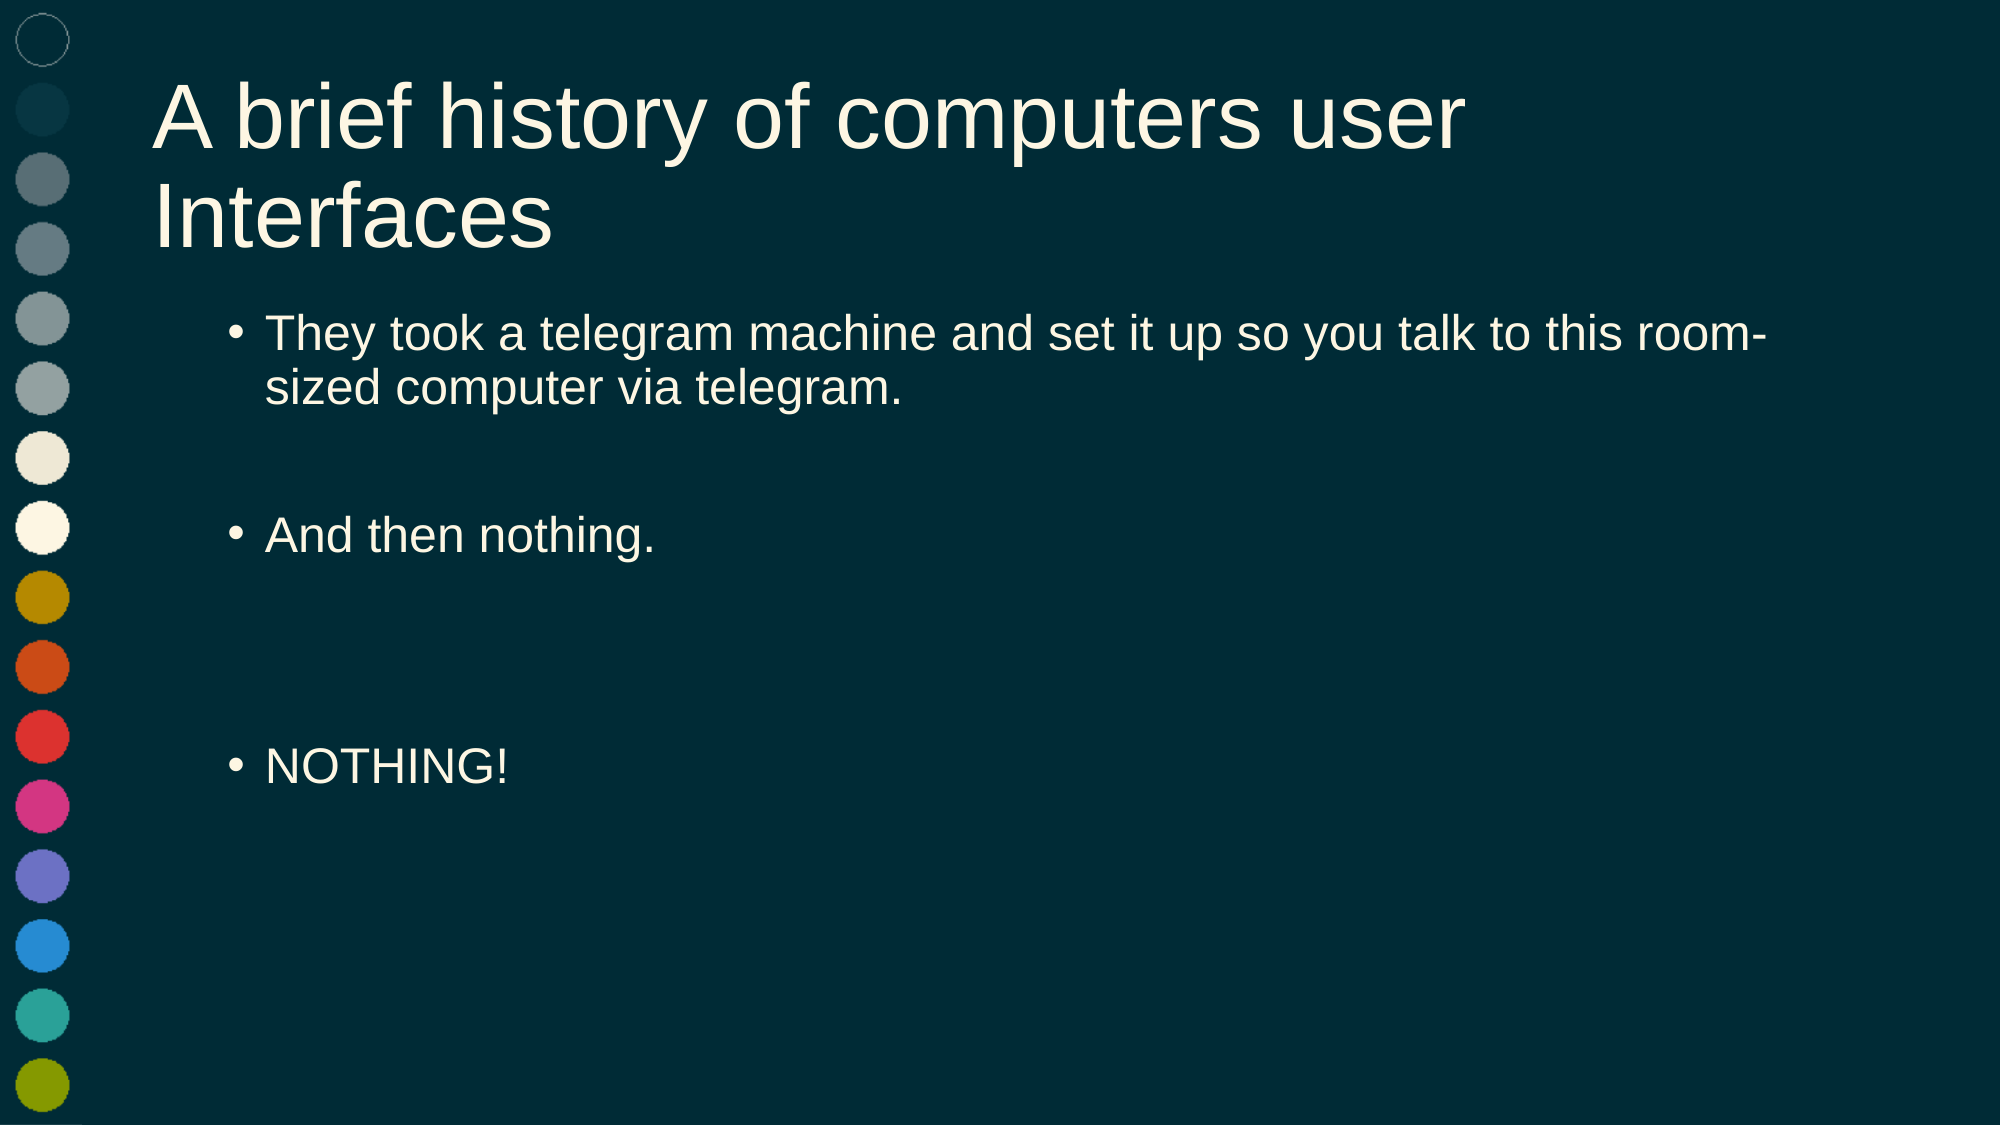

# A brief history of computers user Interfaces
They took a telegram machine and set it up so you talk to this room-sized computer via telegram.

And then nothing.

NOTHING!